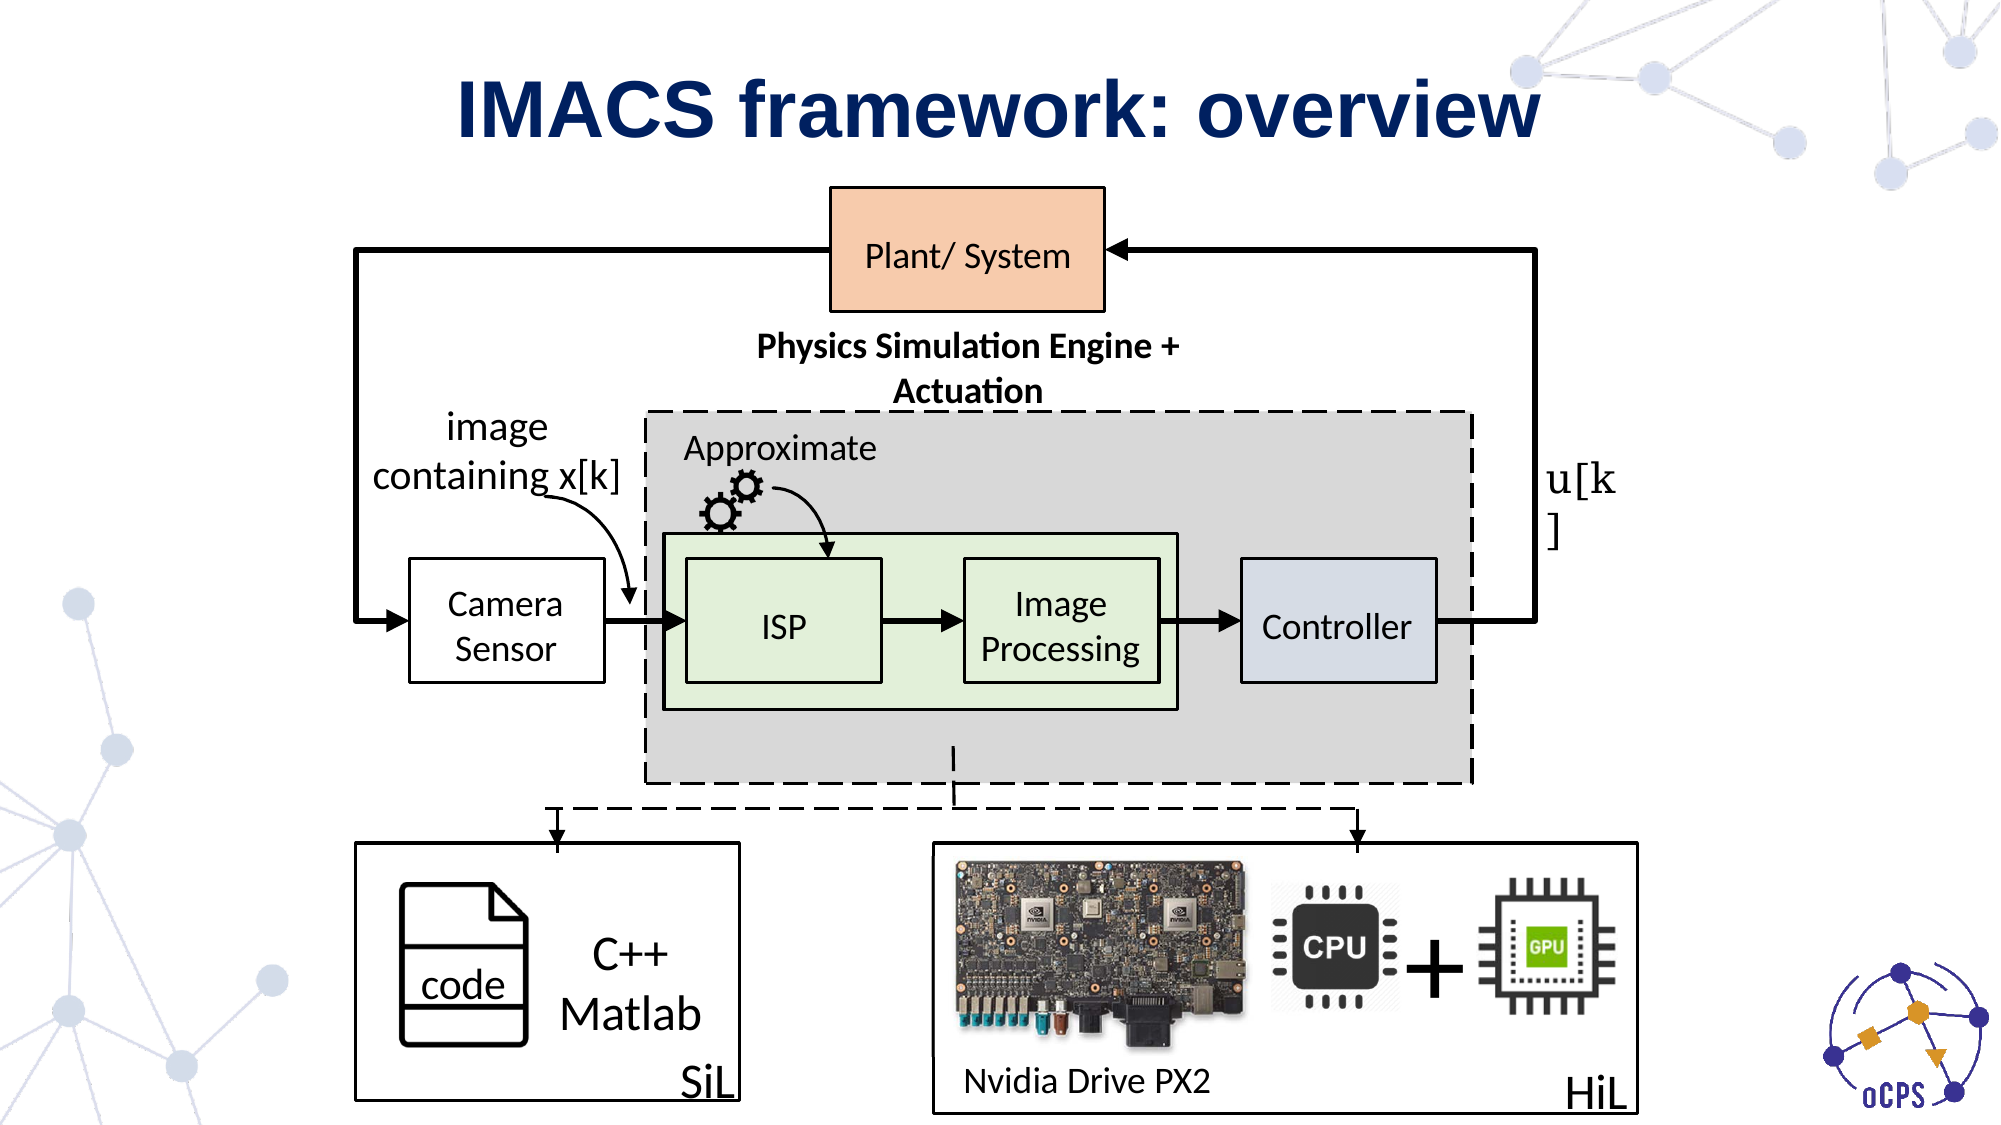

# IMACS framework: overview

Plant/ System

Physics Simulation Engine + Actuation

image

Approximate
containing x[k]
u[k]

Camera Sensor
Image Processing

ISP
Controller

+
C++
Matlab

code
SiL
Nvidia Drive PX2
HiL